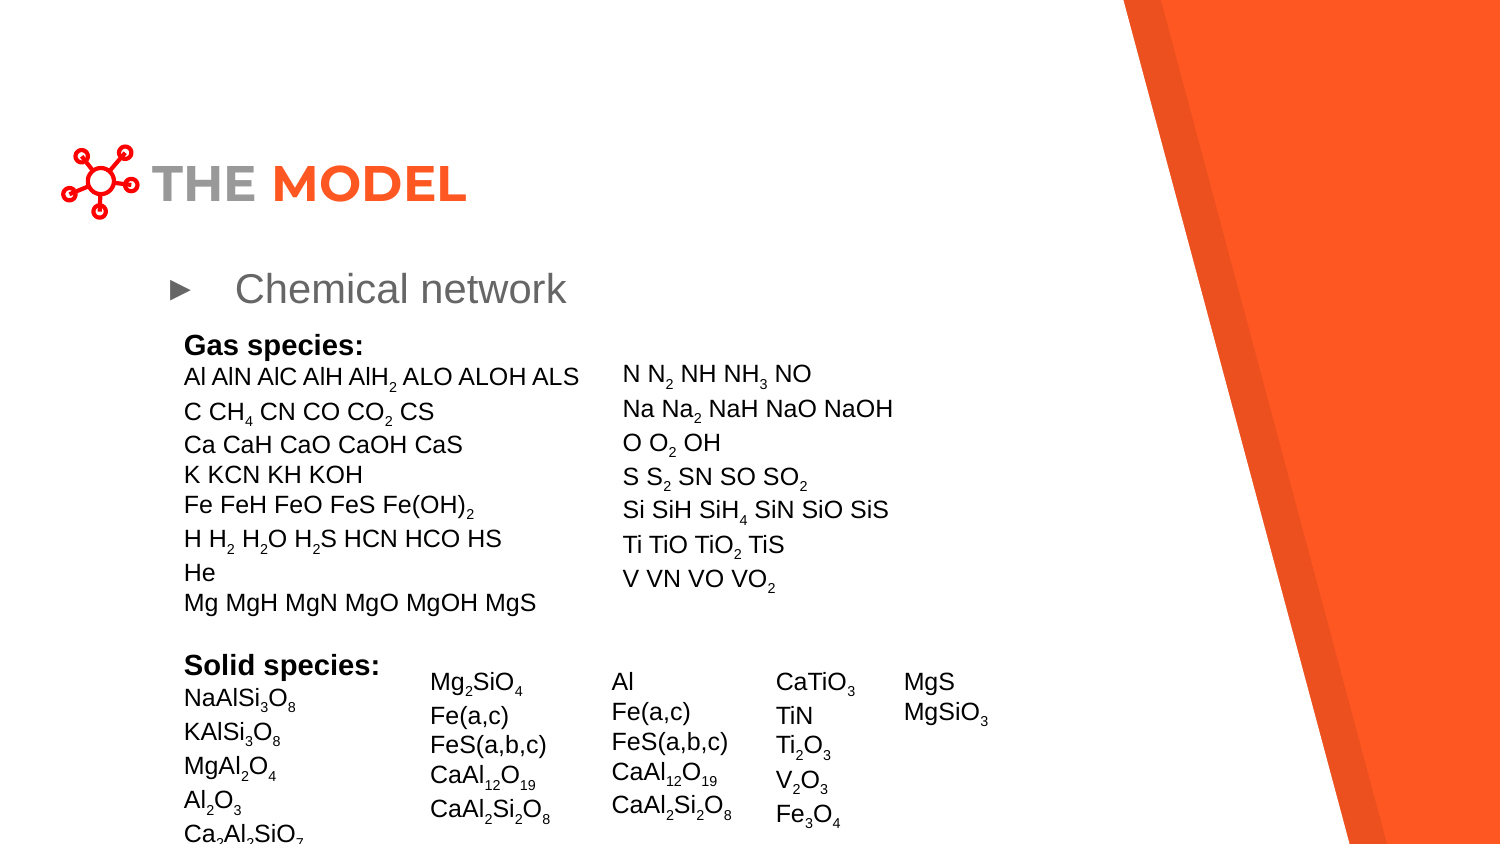

# THE MODEL
 Chemical network
Gas species:
Al AlN AlC AlH AlH2 ALO ALOH ALS
C CH4 CN CO CO2 CS
Ca CaH CaO CaOH CaS
K KCN KH KOH
Fe FeH FeO FeS Fe(OH)2
H H2 H2O H2S HCN HCO HS
He
Mg MgH MgN MgO MgOH MgS

Solid species:
NaAlSi3O8
KAlSi3O8
MgAl2O4
Al2O3
Ca2Al2SiO7

N N2 NH NH3 NO
Na Na2 NaH NaO NaOH
O O2 OH
S S2 SN SO SO2
Si SiH SiH4 SiN SiO SiS
Ti TiO TiO2 TiS
V VN VO VO2

Al
Fe(a,c)
FeS(a,b,c)
CaAl12O19
CaAl2Si2O8
CaTiO3
TiN
Ti2O3
V2O3
Fe3O4

MgS
MgSiO3

Mg2SiO4
Fe(a,c)
FeS(a,b,c)
CaAl12O19
CaAl2Si2O8